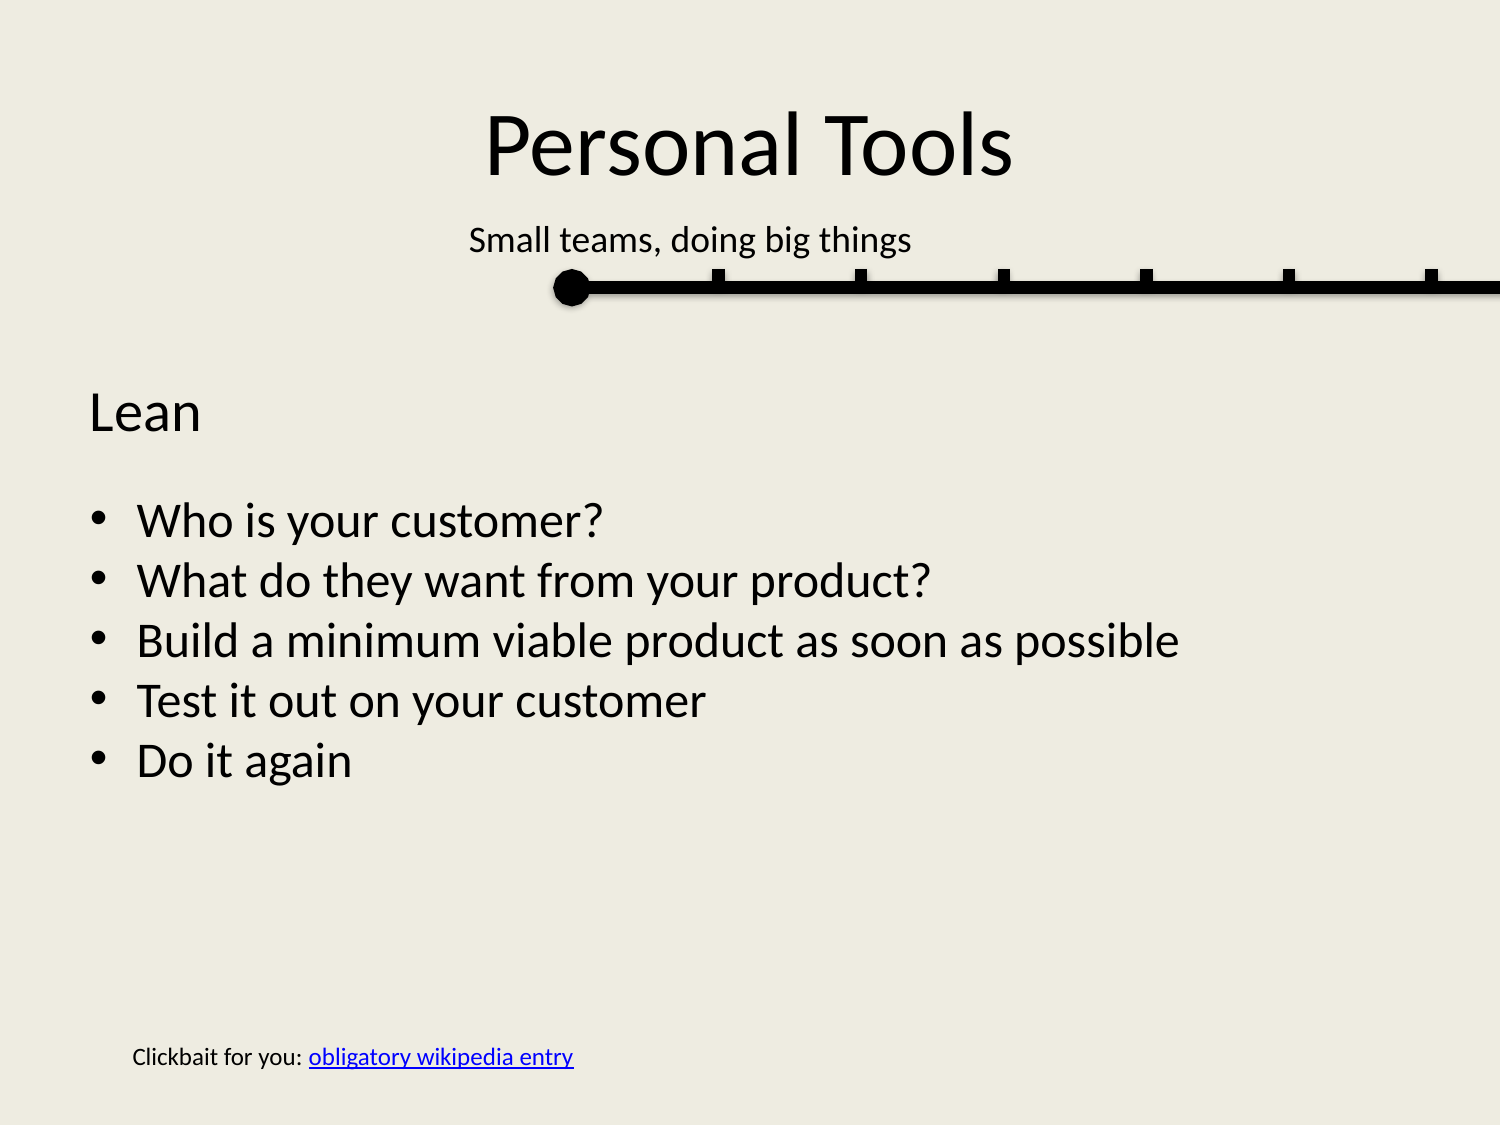

# Personal Tools
Small teams, doing big things
Lean

Who is your customer?
What do they want from your product?
Build a minimum viable product as soon as possible
Test it out on your customer
Do it again

Clickbait for you: obligatory wikipedia entry